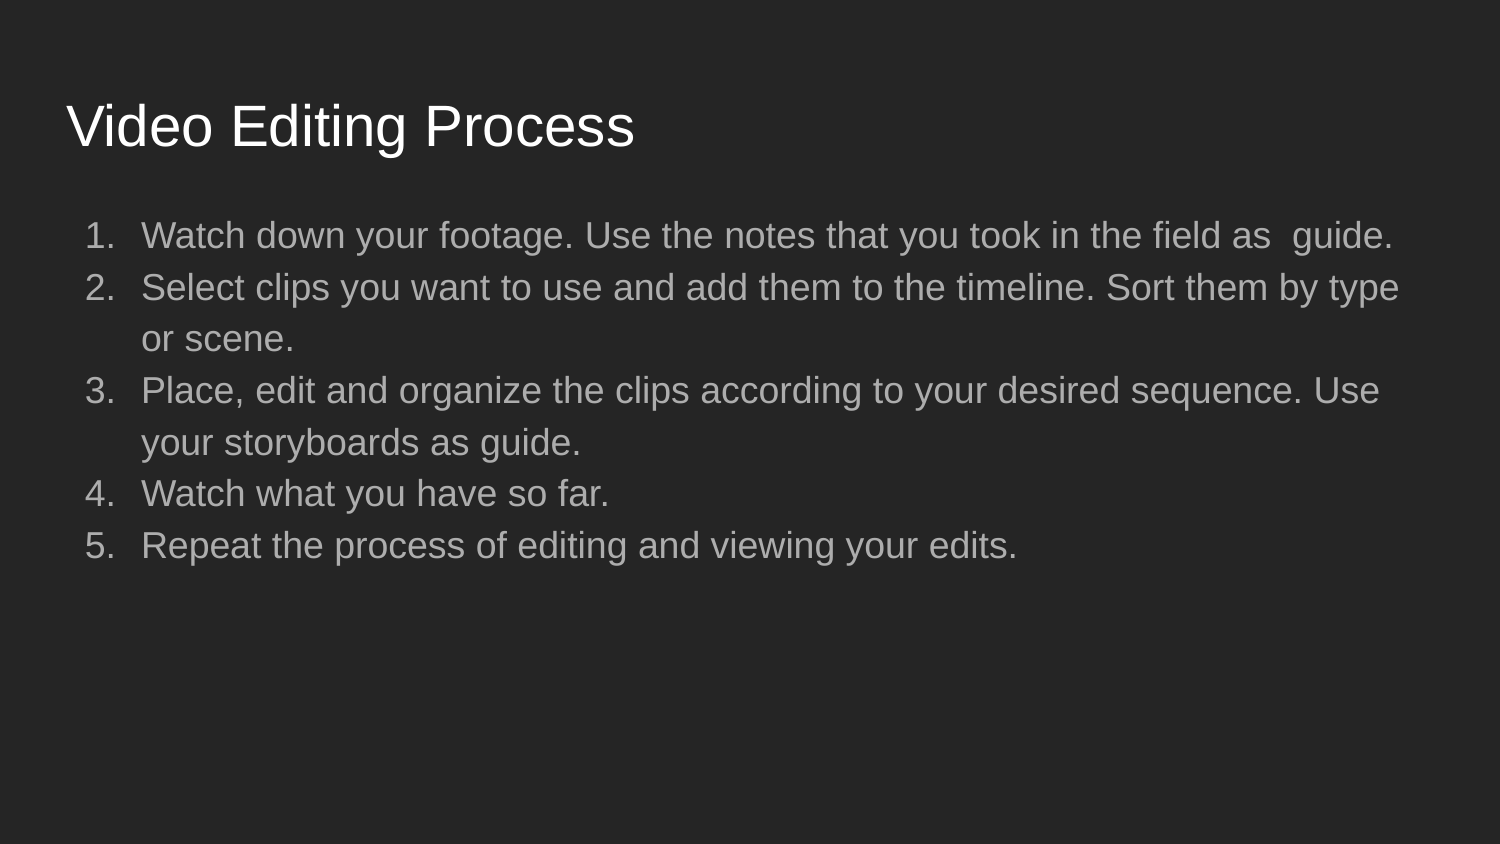

# Video Editing Process
Watch down your footage. Use the notes that you took in the field as  guide.
Select clips you want to use and add them to the timeline. Sort them by type or scene.
Place, edit and organize the clips according to your desired sequence. Use your storyboards as guide.
Watch what you have so far.
Repeat the process of editing and viewing your edits.